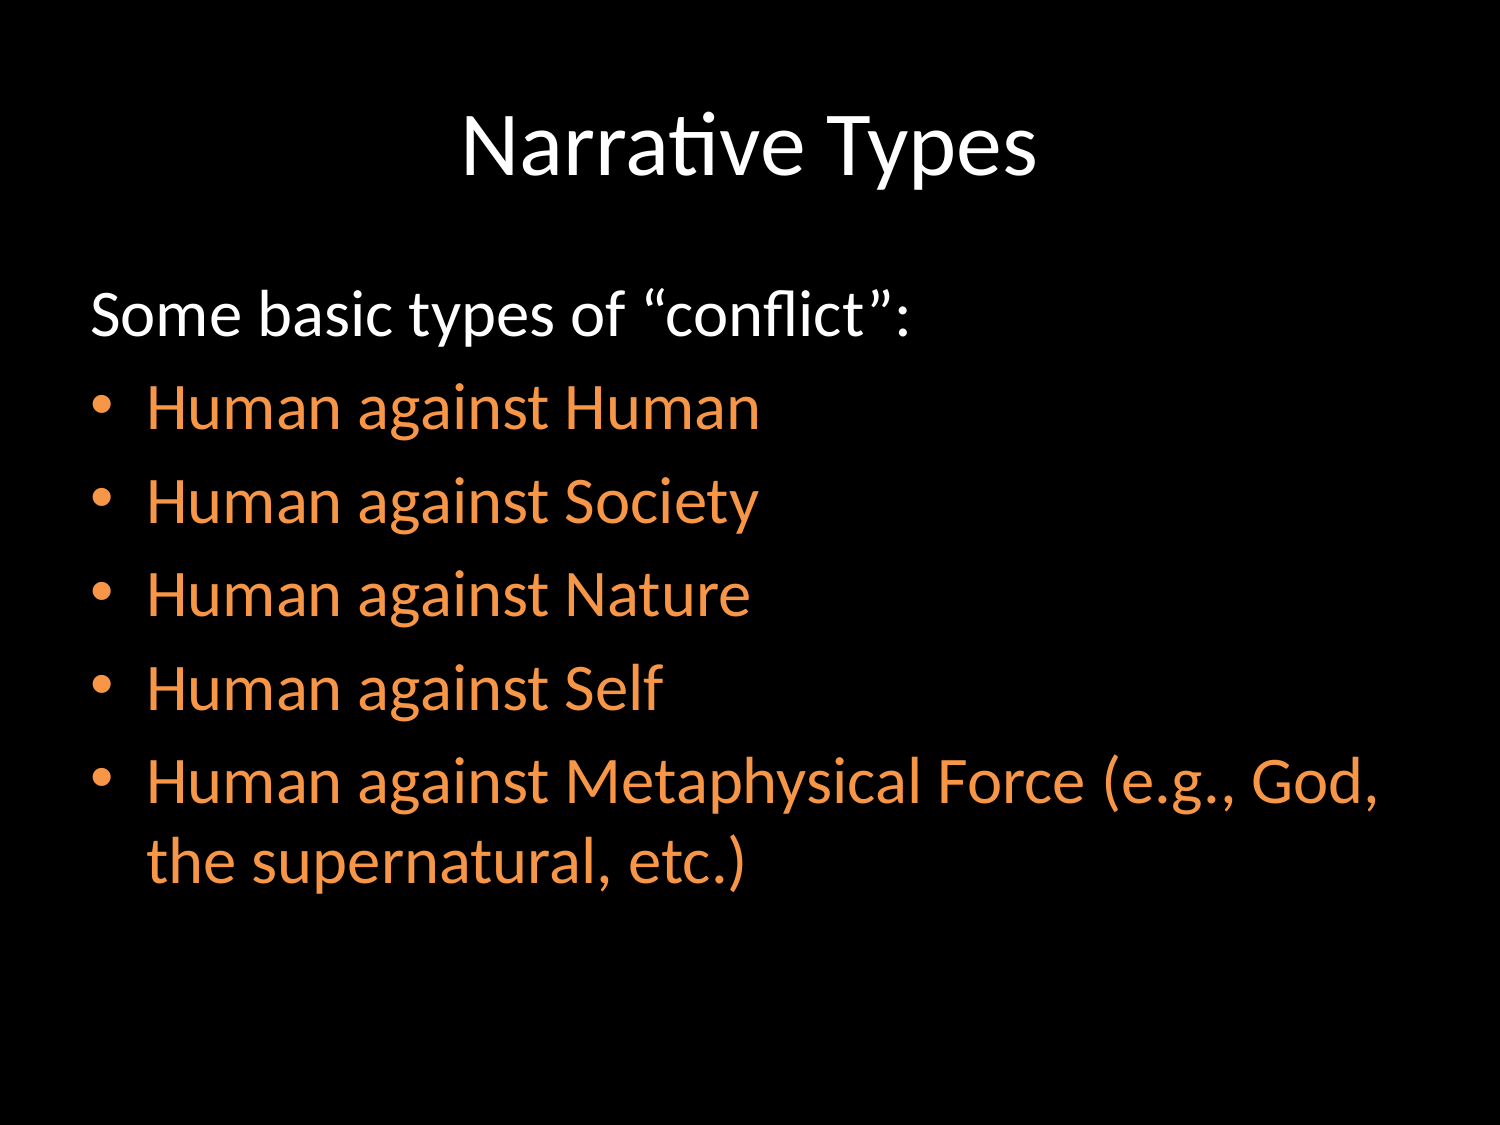

# Narrative Types
Some basic types of “conflict”:
Human against Human
Human against Society
Human against Nature
Human against Self
Human against Metaphysical Force (e.g., God, the supernatural, etc.)